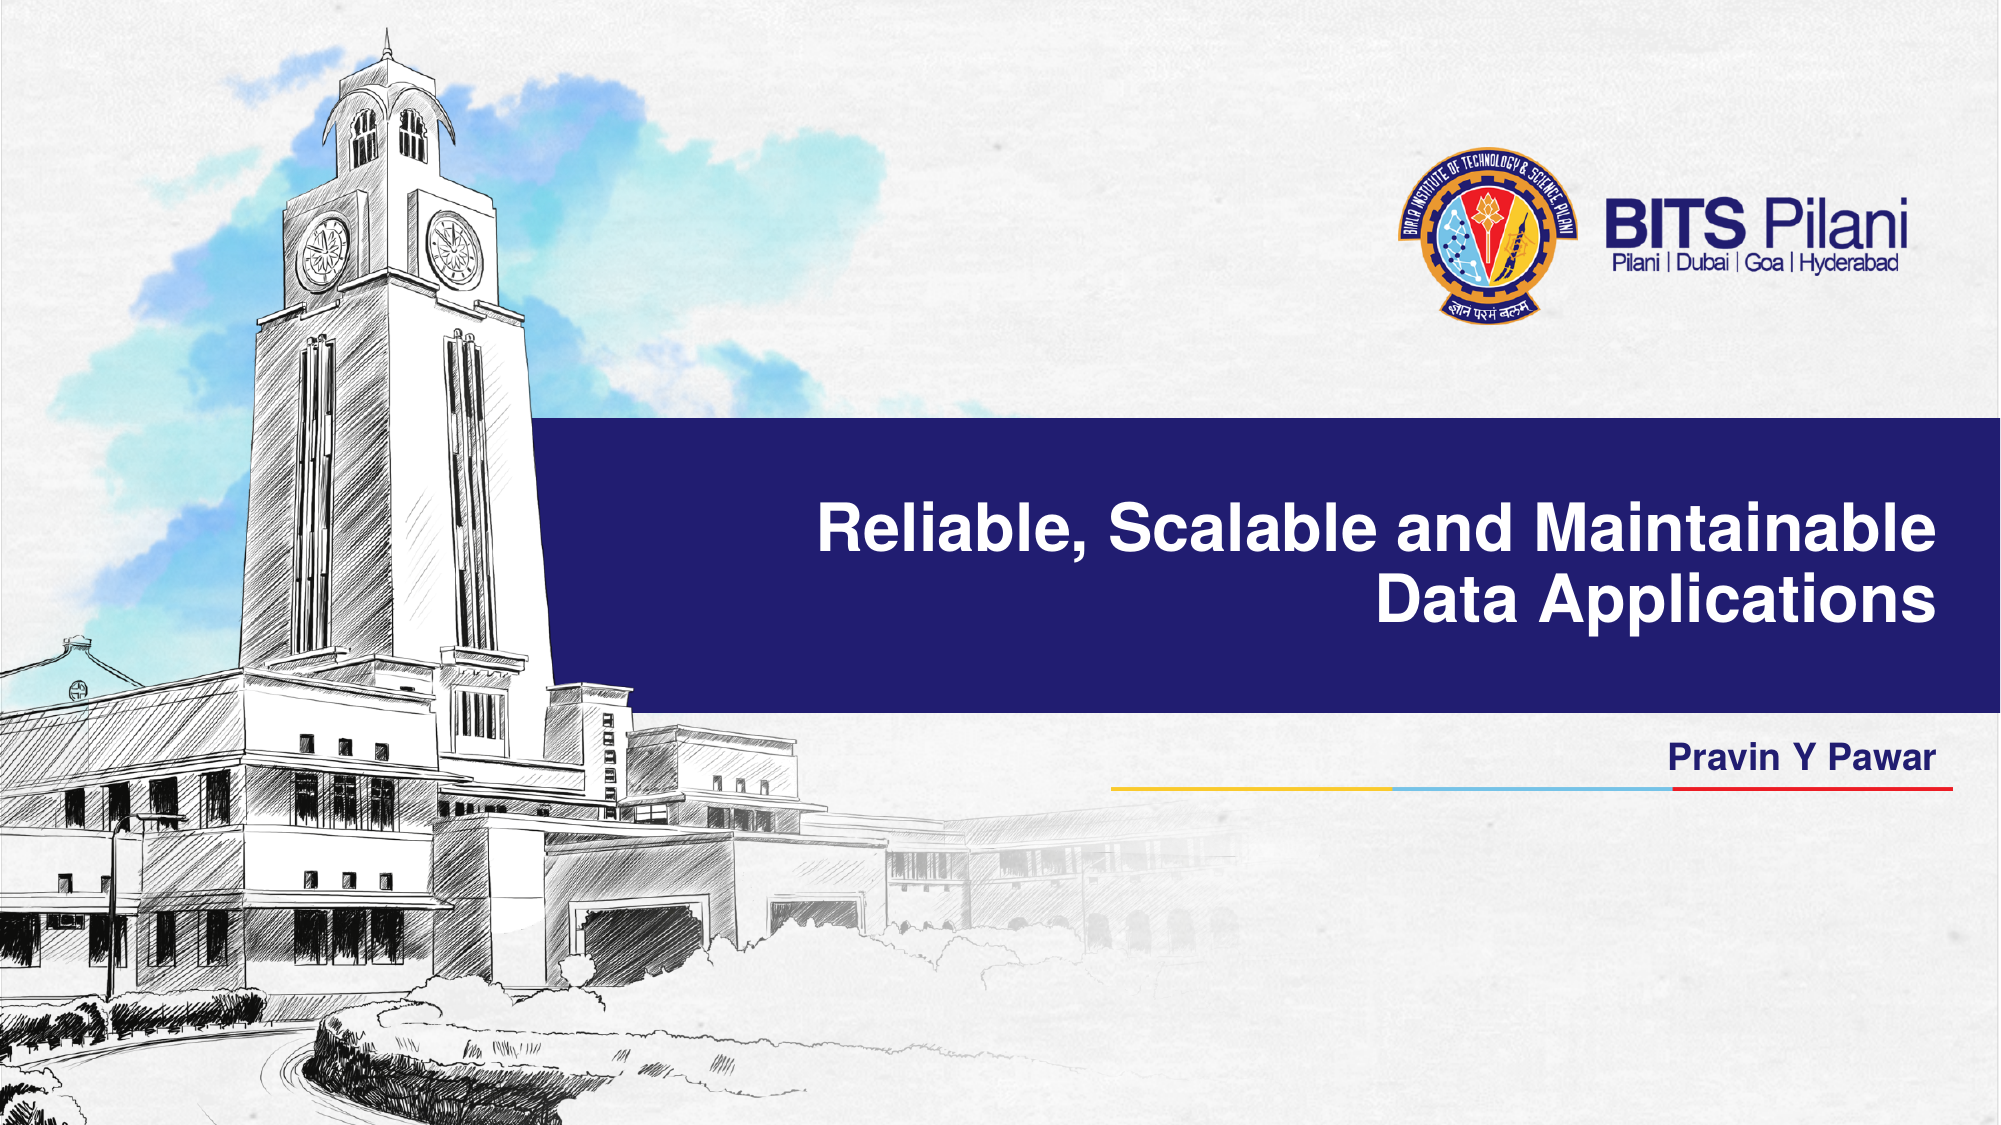

# Reliable, Scalable and Maintainable Data Applications
Pravin Y Pawar